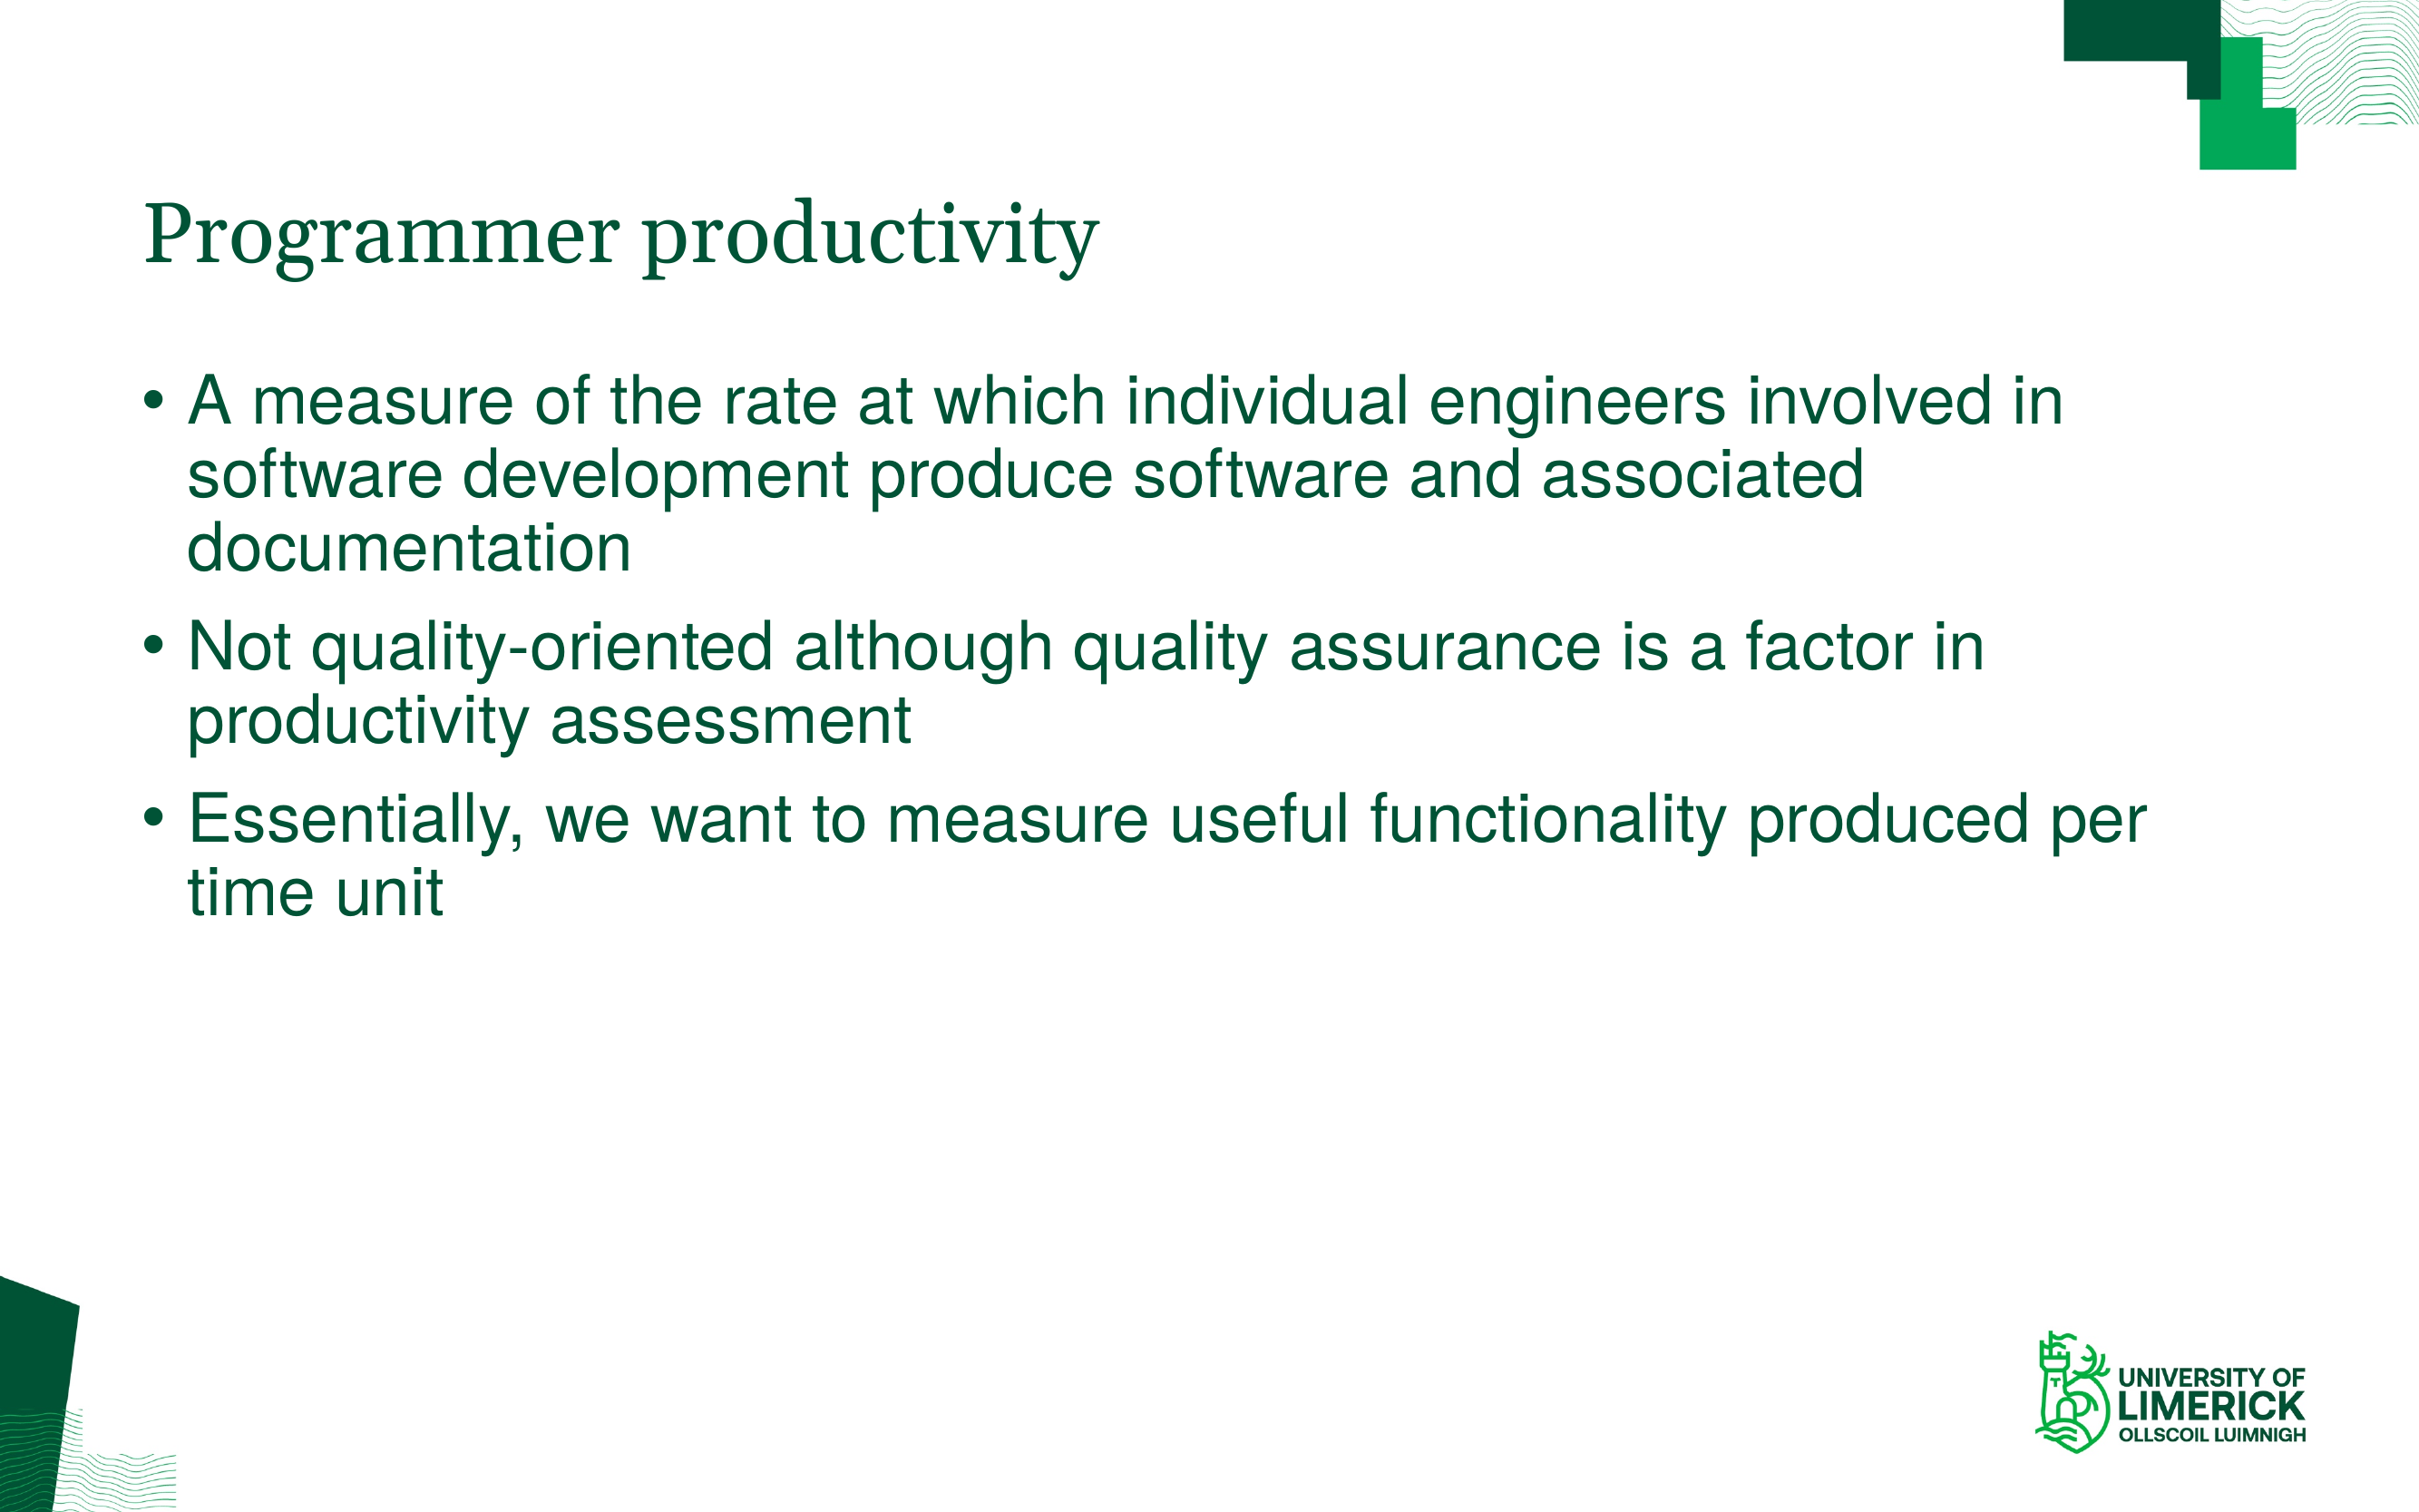

# Programmer productivity
A measure of the rate at which individual engineers involved in software development produce software and associated
documentation
Not quality-oriented although quality assurance is a factor in productivity assessment
Essentially, we want to measure useful functionality produced per time unit